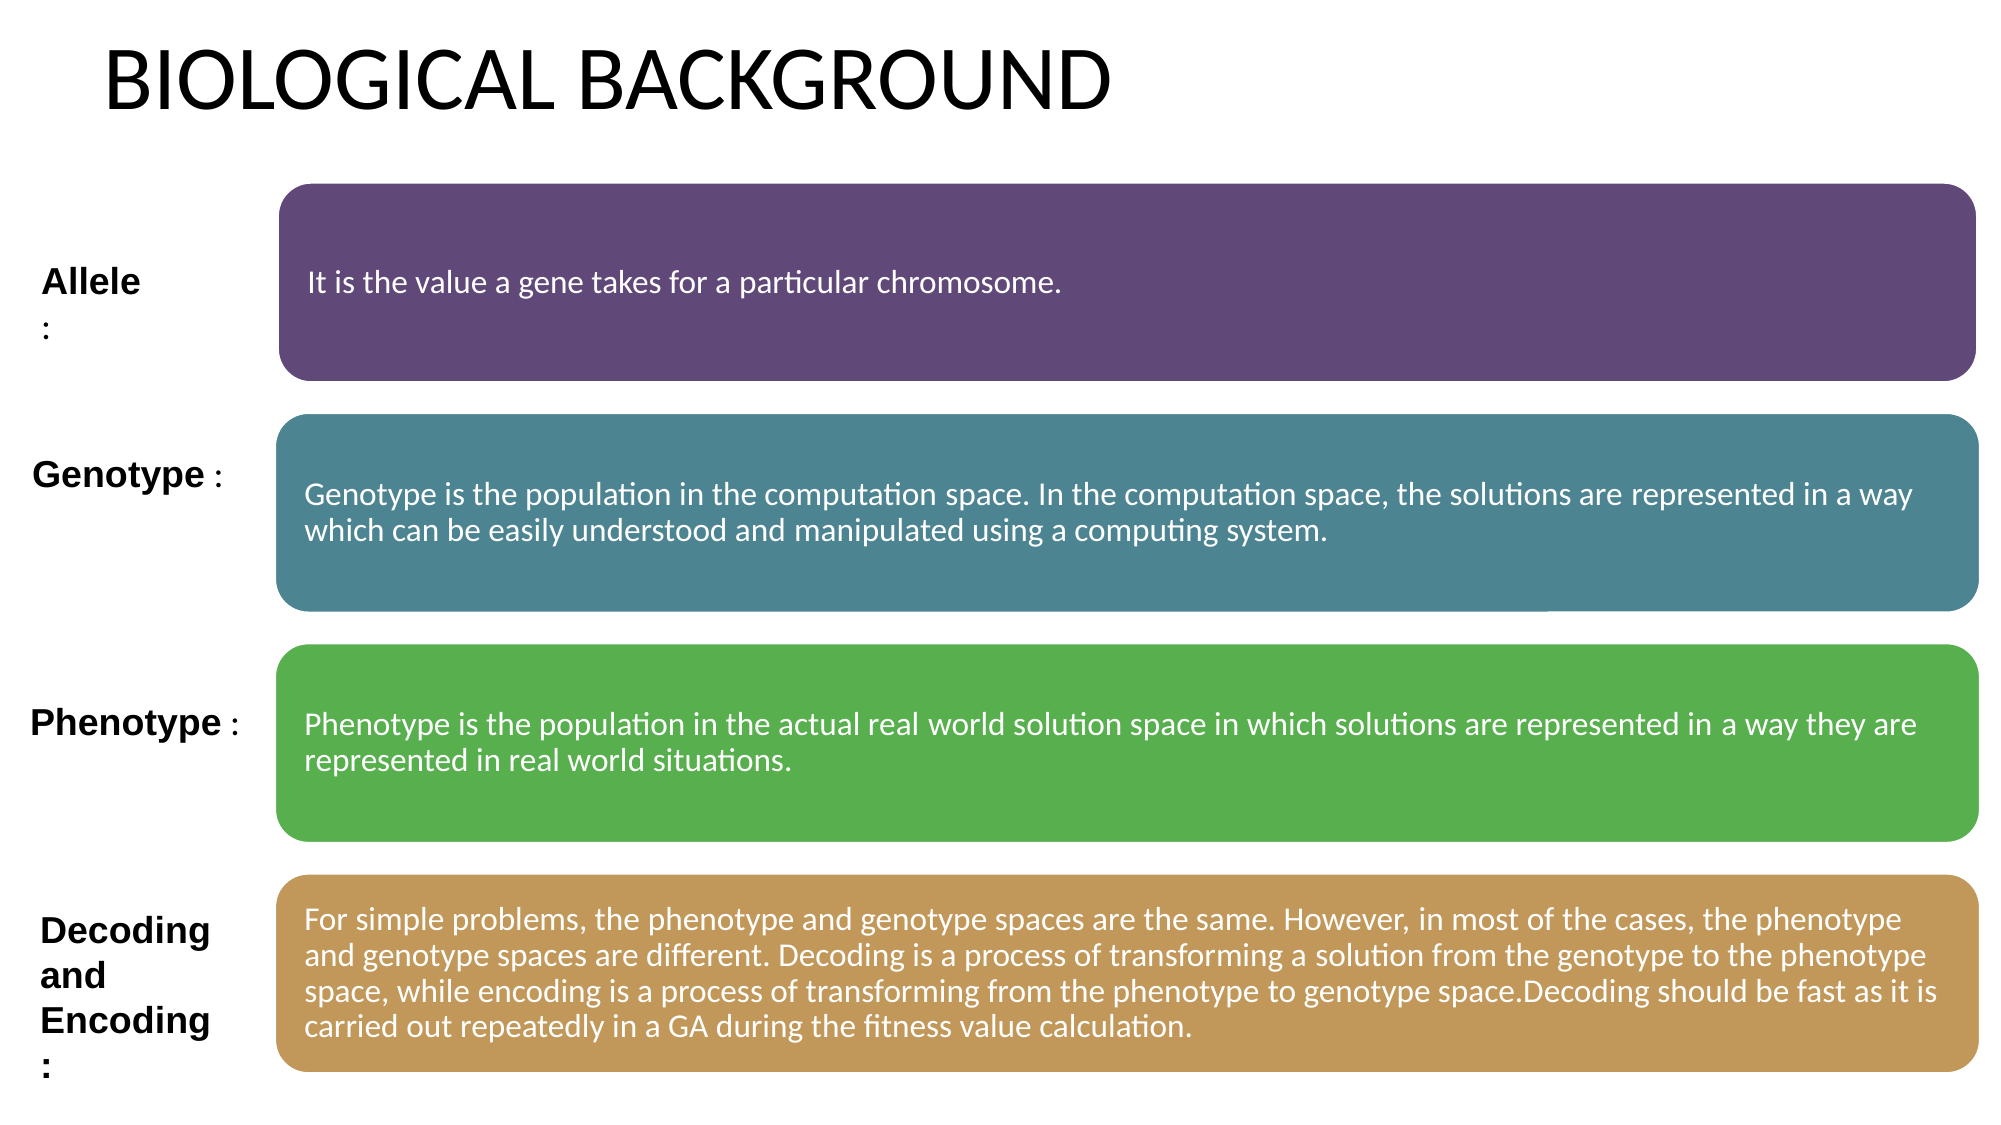

# BIOLOGICAL BACKGROUND
It is the value a gene takes for a particular chromosome.
Genotype is the population in the computation space. In the computation space, the solutions are represented in a way which can be easily understood and manipulated using a computing system.
Phenotype is the population in the actual real world solution space in which solutions are represented in a way they are represented in real world situations.
For simple problems, the phenotype and genotype spaces are the same. However, in most of the cases, the phenotype and genotype spaces are different. Decoding is a process of transforming a solution from the genotype to the phenotype space, while encoding is a process of transforming from the phenotype to genotype space.Decoding should be fast as it is carried out repeatedly in a GA during the fitness value calculation.
Allele :
Genotype :
Phenotype :
Decoding
and
Encoding :